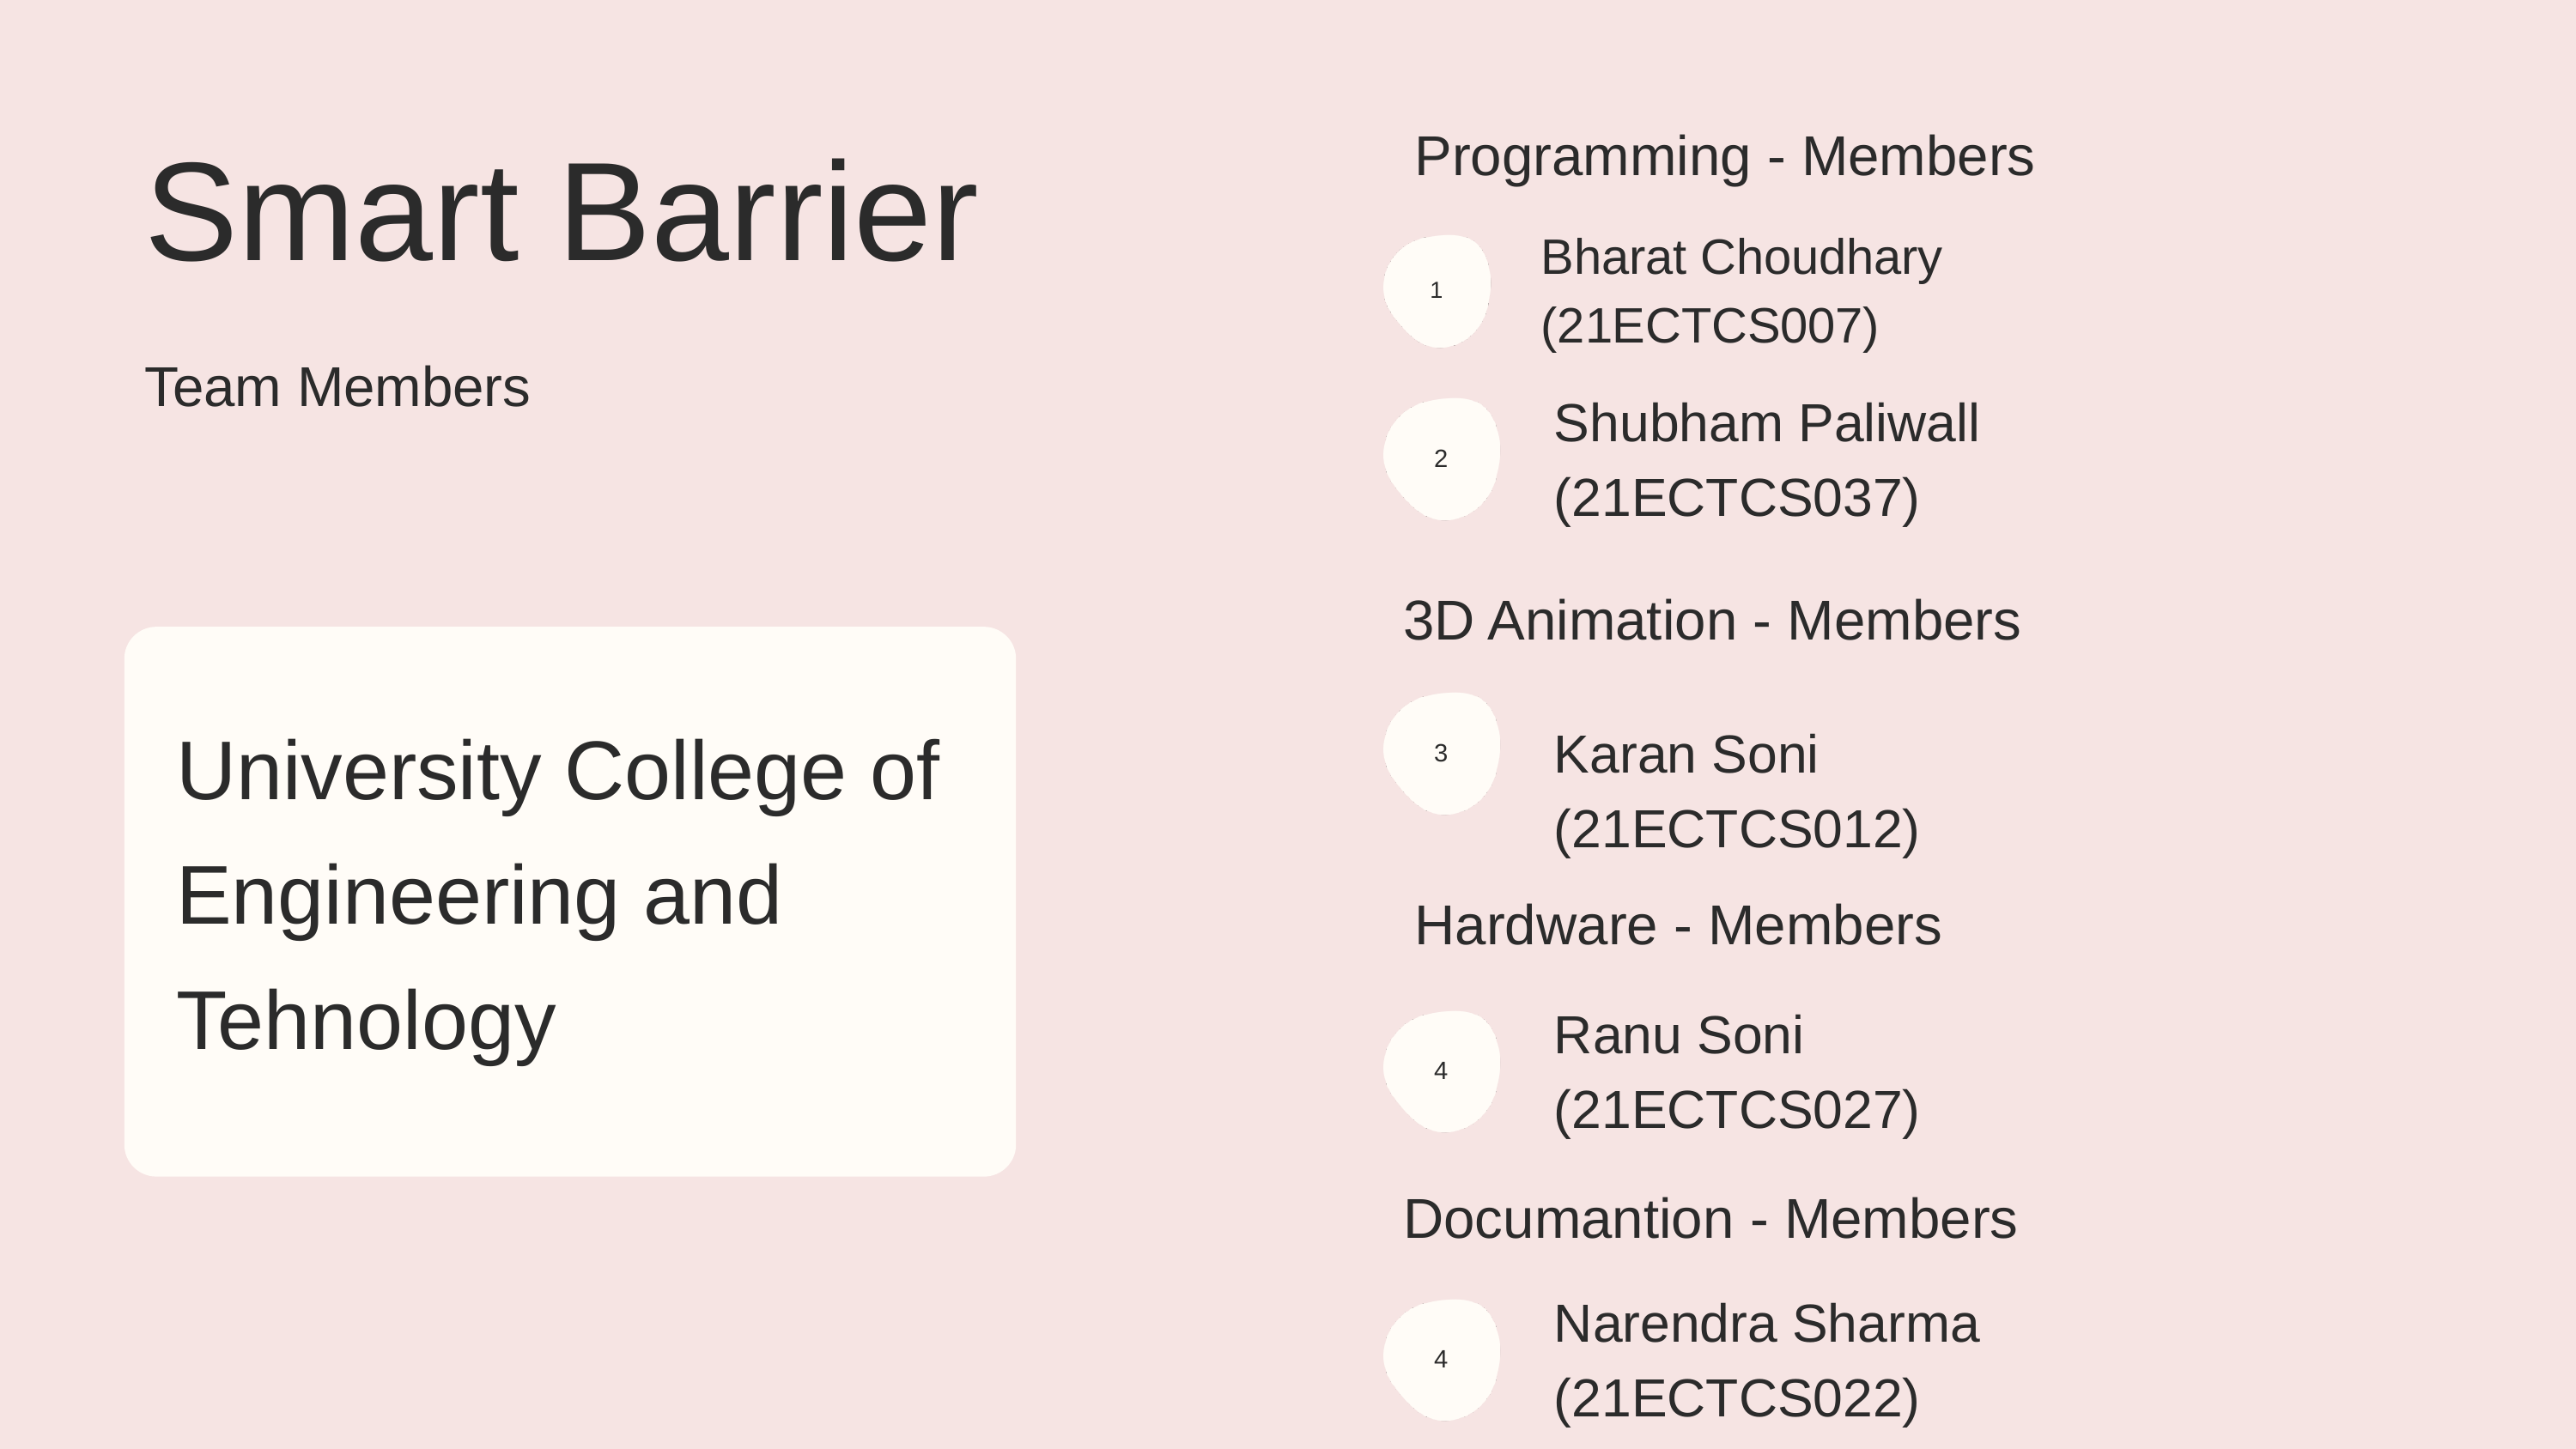

Programming - Members
Smart Barrier
Team Members
Bharat Choudhary (21ECTCS007)

1
Shubham Paliwall   (21ECTCS037)

2
3D Animation - Members

University College of Engineering and Tehnology

Karan Soni              (21ECTCS012)
3
Hardware - Members
Ranu Soni               (21ECTCS027)

4
Documantion - Members
Narendra Sharma (21ECTCS022)

4